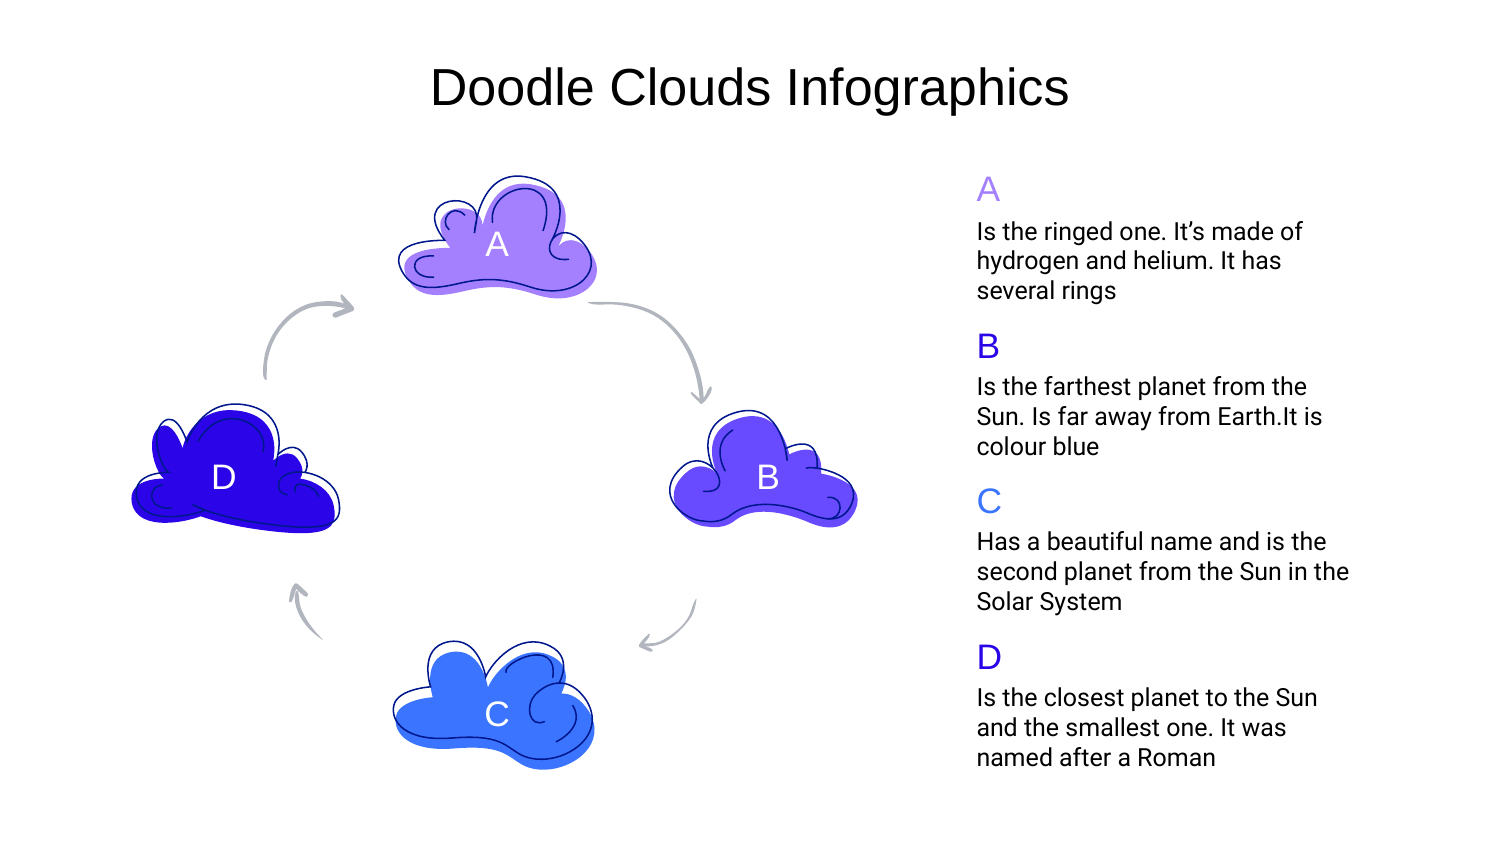

# Doodle Clouds Infographics
A
Is the ringed one. It’s made of hydrogen and helium. It has several rings

A

D
B
Is the farthest planet from the Sun. Is far away from Earth.It is colour blue

B

C
Has a beautiful name and is the second planet from the Sun in the Solar System

C
D
Is the closest planet to the Sun and the smallest one. It was named after a Roman